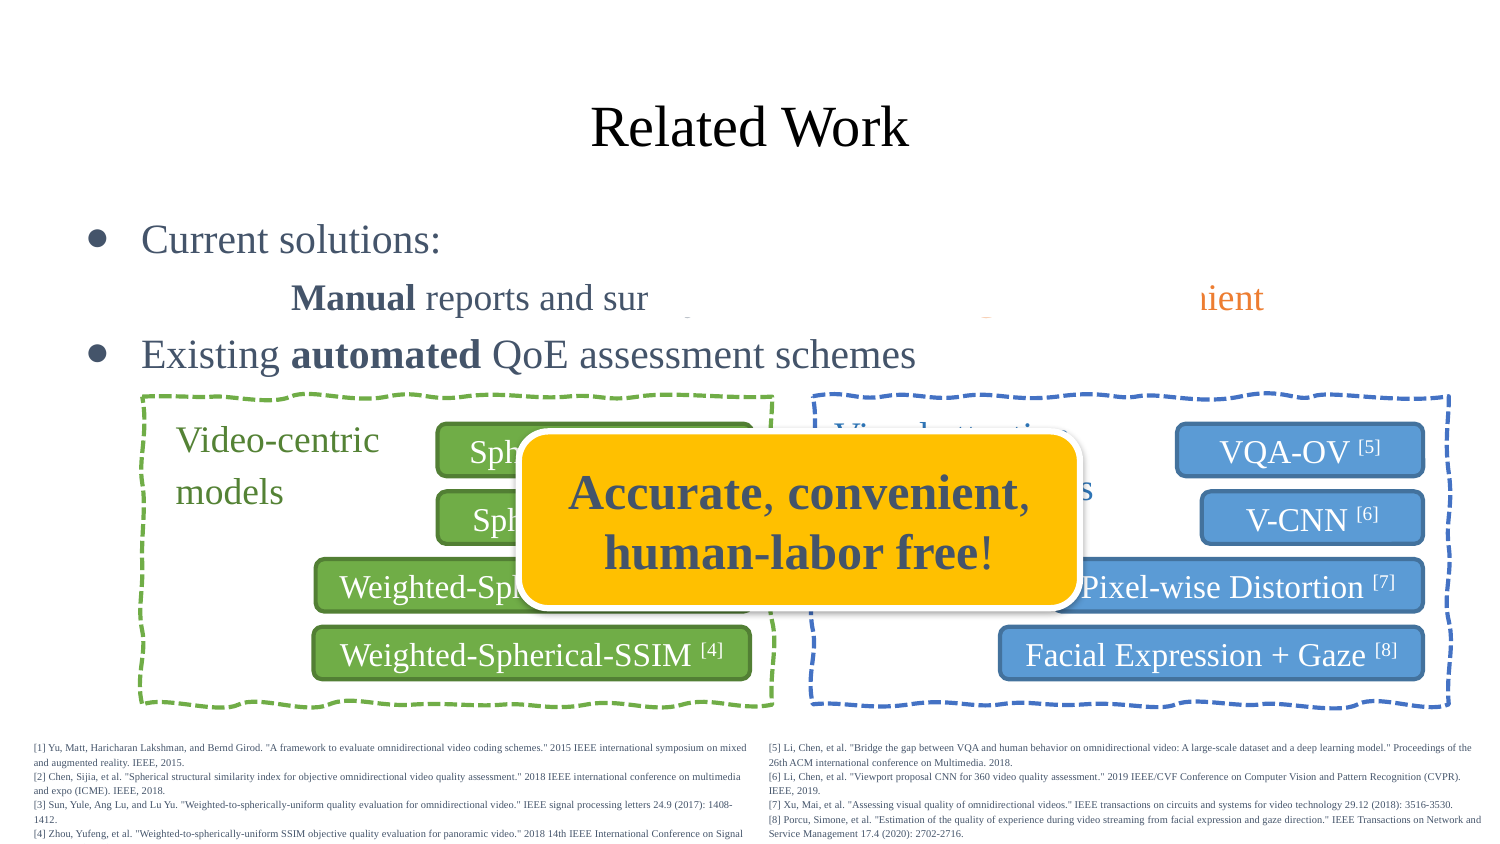

# Related Work
Current solutions:
	Manual reports and surveys – time consuming and inconvenient
Existing automated QoE assessment schemes

Visual attention enhanced models
Video-centric models
Spherical-PSNR [1]
VQA-OV [5]
Accurate, convenient, human-labor free!
Spherical-SSIM [2]
V-CNN [6]
Weighted-Spherical-PSNR [3]
Pixel-wise Distortion [7]
Weighted-Spherical-SSIM [4]
Facial Expression + Gaze [8]
[1] Yu, Matt, Haricharan Lakshman, and Bernd Girod. "A framework to evaluate omnidirectional video coding schemes." 2015 IEEE international symposium on mixed and augmented reality. IEEE, 2015.
[2] Chen, Sijia, et al. "Spherical structural similarity index for objective omnidirectional video quality assessment." 2018 IEEE international conference on multimedia and expo (ICME). IEEE, 2018.
[3] Sun, Yule, Ang Lu, and Lu Yu. "Weighted-to-spherically-uniform quality evaluation for omnidirectional video." IEEE signal processing letters 24.9 (2017): 1408-1412.
[4] Zhou, Yufeng, et al. "Weighted-to-spherically-uniform SSIM objective quality evaluation for panoramic video." 2018 14th IEEE International Conference on Signal Processing (ICSP). IEEE, 2018.
[5] Li, Chen, et al. "Bridge the gap between VQA and human behavior on omnidirectional video: A large-scale dataset and a deep learning model." Proceedings of the 26th ACM international conference on Multimedia. 2018.
[6] Li, Chen, et al. "Viewport proposal CNN for 360 video quality assessment." 2019 IEEE/CVF Conference on Computer Vision and Pattern Recognition (CVPR). IEEE, 2019.
[7] Xu, Mai, et al. "Assessing visual quality of omnidirectional videos." IEEE transactions on circuits and systems for video technology 29.12 (2018): 3516-3530.
[8] Porcu, Simone, et al. "Estimation of the quality of experience during video streaming from facial expression and gaze direction." IEEE Transactions on Network and Service Management 17.4 (2020): 2702-2716.